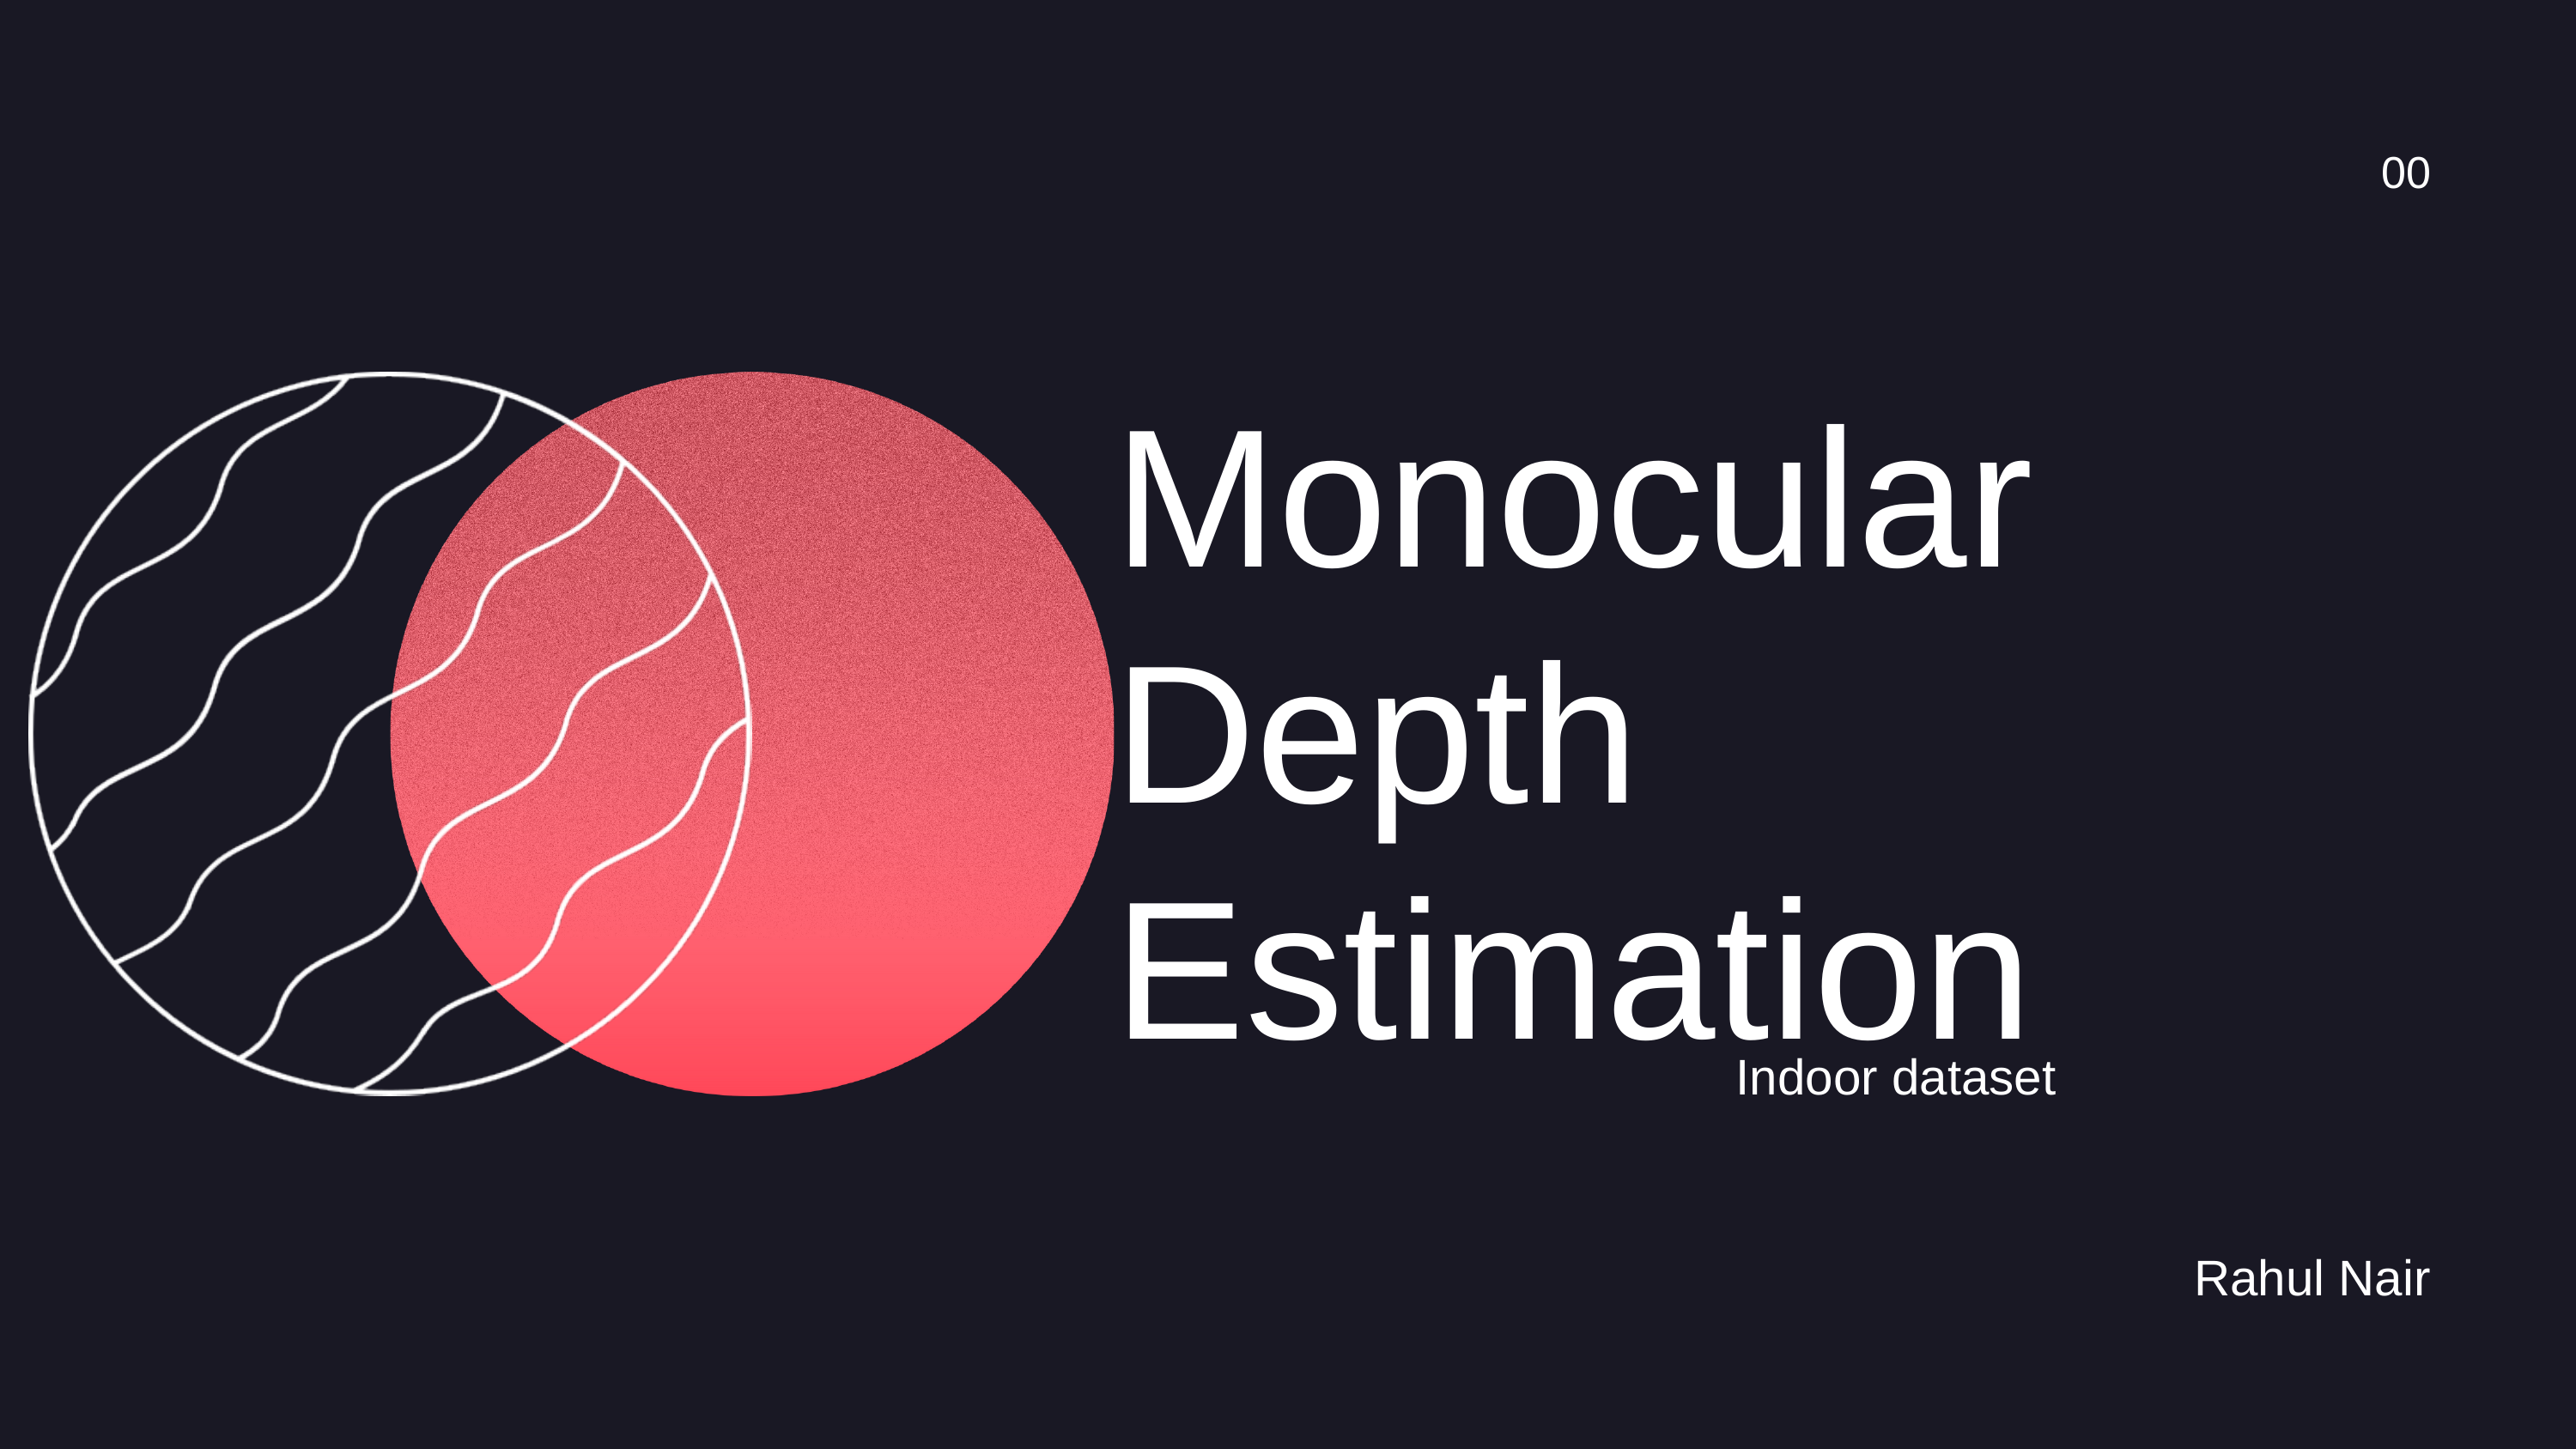

00
Monocular Depth Estimation

Indoor dataset
Rahul Nair